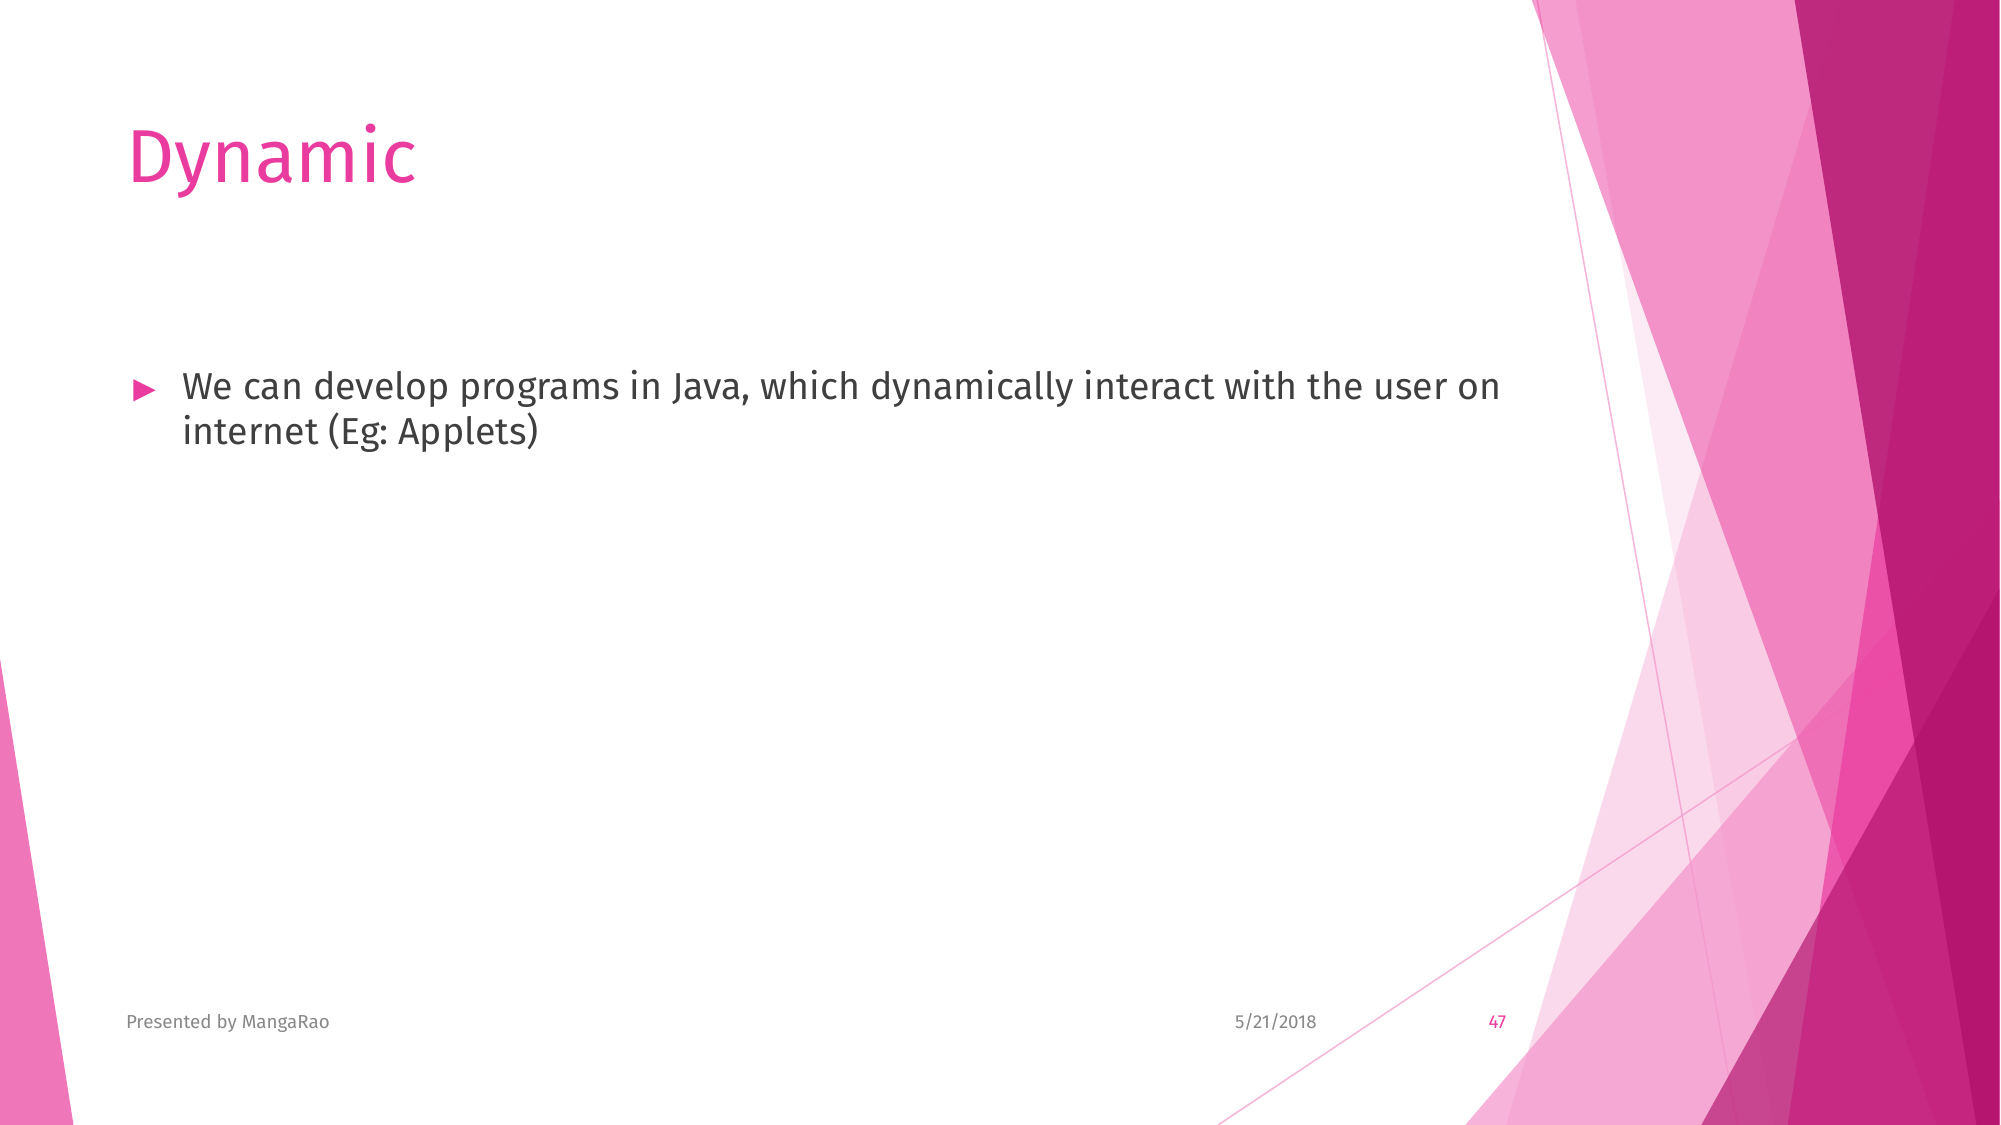

# Dynamic
We can develop programs in Java, which dynamically interact with the user on internet (Eg: Applets)
Presented by MangaRao
5/21/2018
47